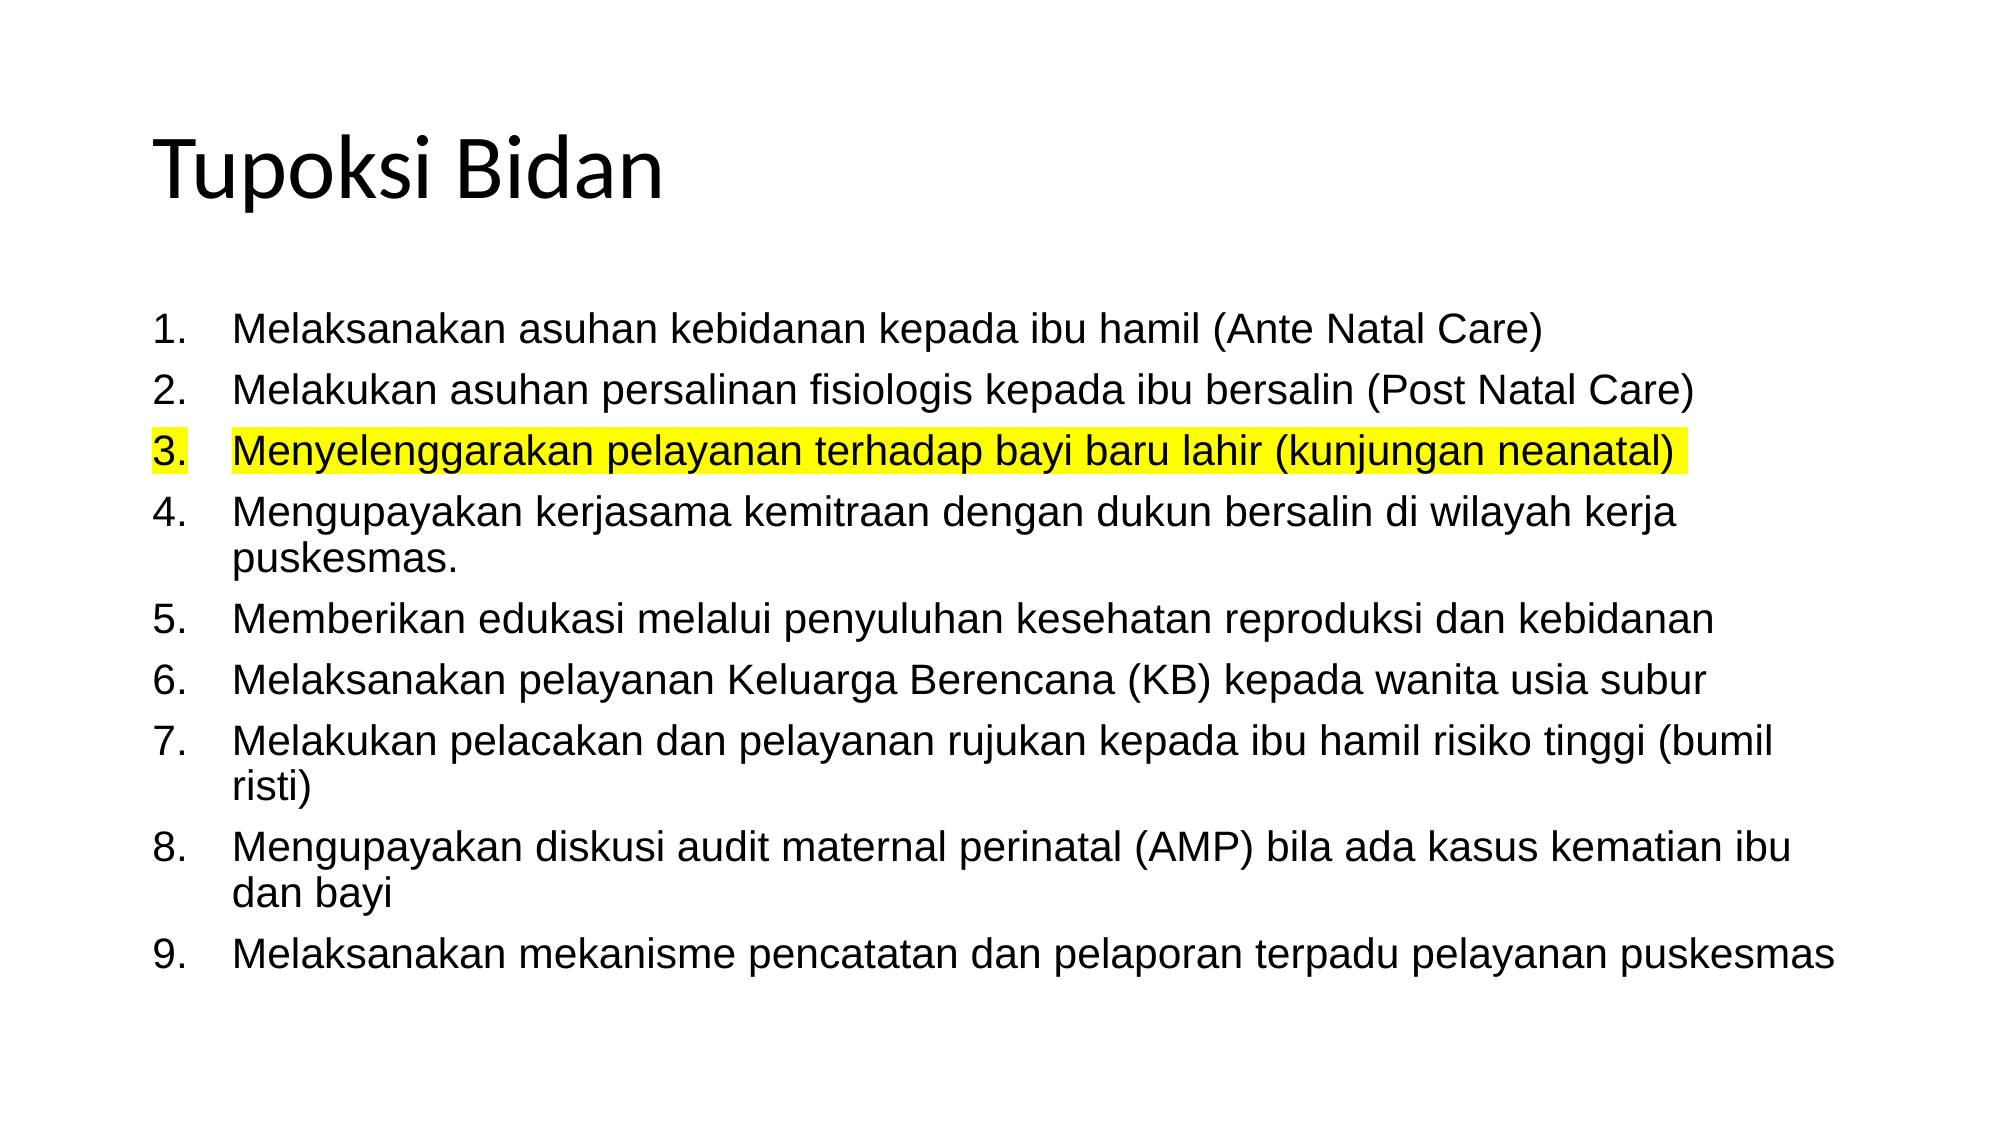

# Tupoksi Bidan
Melaksanakan asuhan kebidanan kepada ibu hamil (Ante Natal Care)
Melakukan asuhan persalinan fisiologis kepada ibu bersalin (Post Natal Care)
Menyelenggarakan pelayanan terhadap bayi baru lahir (kunjungan neanatal)
Mengupayakan kerjasama kemitraan dengan dukun bersalin di wilayah kerja puskesmas.
Memberikan edukasi melalui penyuluhan kesehatan reproduksi dan kebidanan
Melaksanakan pelayanan Keluarga Berencana (KB) kepada wanita usia subur
Melakukan pelacakan dan pelayanan rujukan kepada ibu hamil risiko tinggi (bumil risti)
Mengupayakan diskusi audit maternal perinatal (AMP) bila ada kasus kematian ibu dan bayi
Melaksanakan mekanisme pencatatan dan pelaporan terpadu pelayanan puskesmas